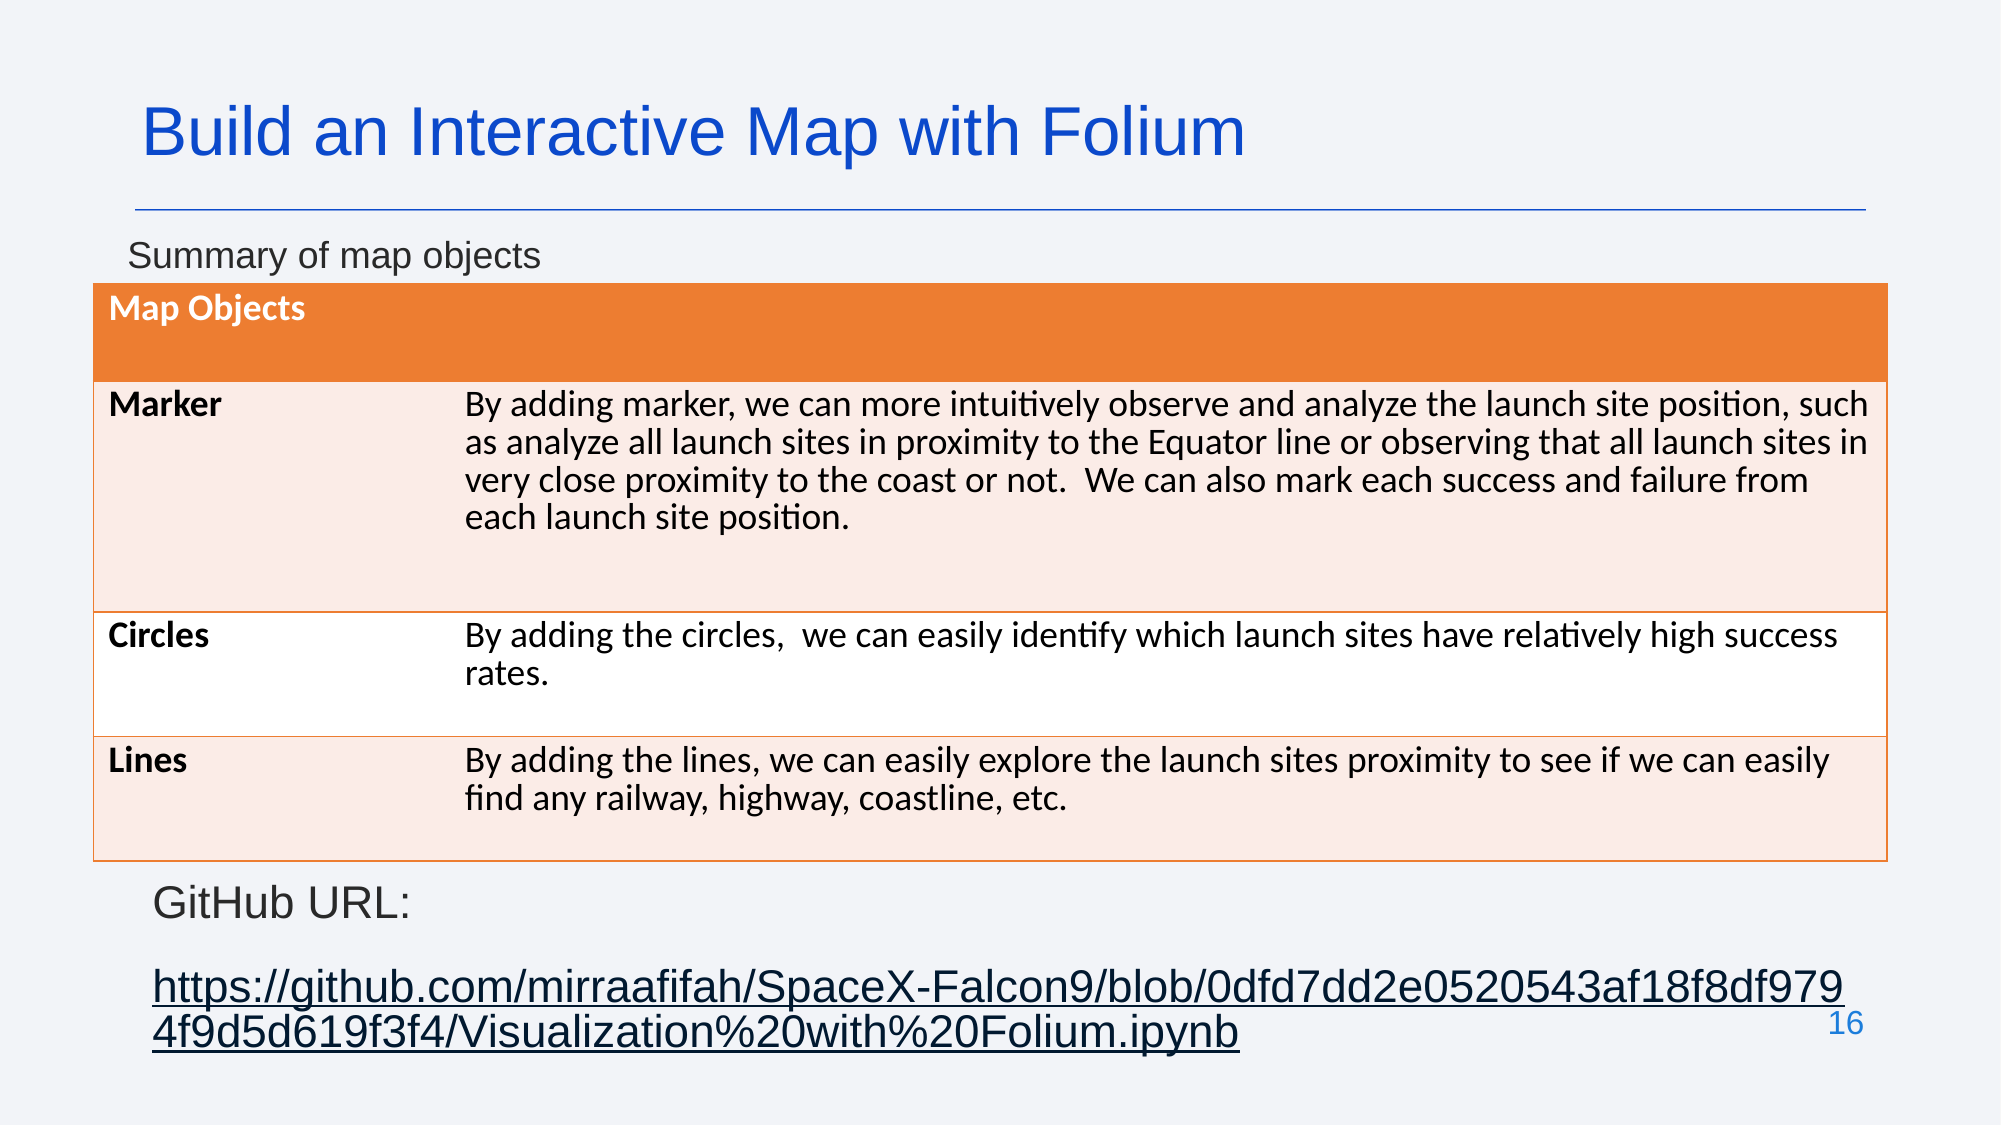

Build an Interactive Map with Folium
Summary of map objects
| Map Objects |  |
| --- | --- |
| Marker | By adding marker, we can more intuitively observe and analyze the launch site position, such as analyze all launch sites in proximity to the Equator line or observing that all launch sites in very close proximity to the coast or not. We can also mark each success and failure from each launch site position. |
| Circles | By adding the circles, we can easily identify which launch sites have relatively high success rates. |
| Lines | By adding the lines, we can easily explore the launch sites proximity to see if we can easily find any railway, highway, coastline, etc. |
GitHub URL:
https://github.com/mirraafifah/SpaceX-Falcon9/blob/0dfd7dd2e0520543af18f8df9794f9d5d619f3f4/Visualization%20with%20Folium.ipynb
16